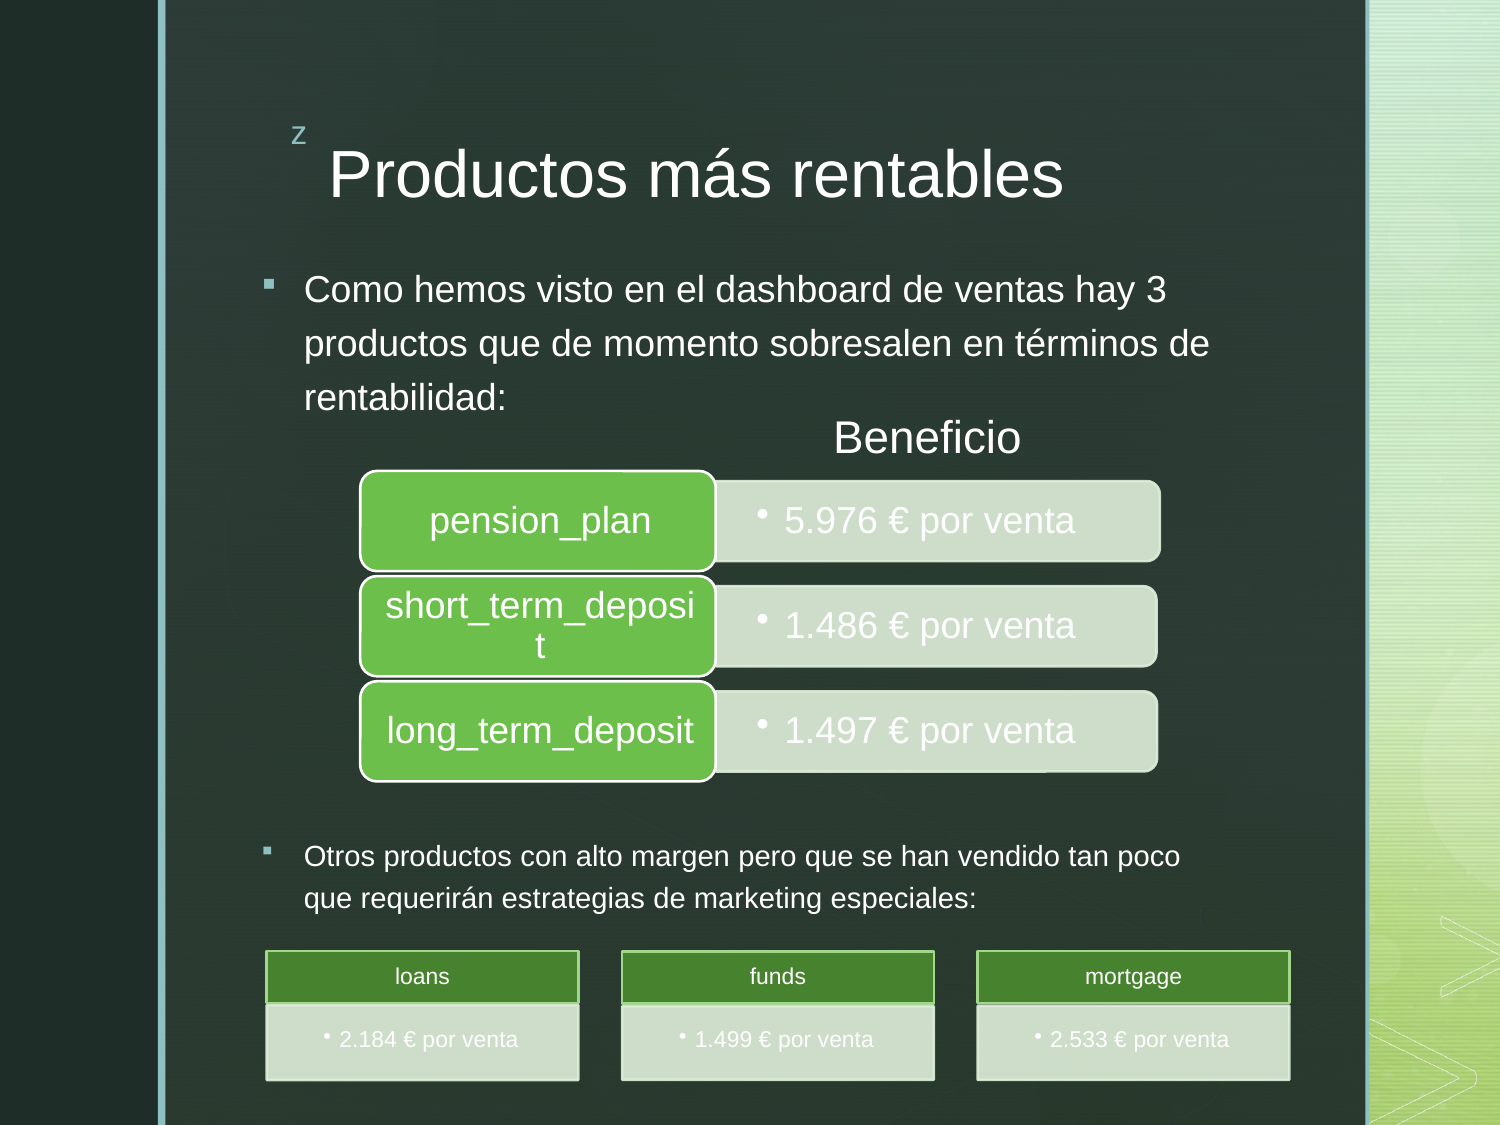

# Productos más rentables
Como hemos visto en el dashboard de ventas hay 3 productos que de momento sobresalen en términos de rentabilidad:
Beneficio
5.976 € por venta
pension_plan
1.486 € por venta
short_term_deposit
1.497 € por venta
long_term_deposit
Otros productos con alto margen pero que se han vendido tan poco que requerirán estrategias de marketing especiales:
loans
 2.184 € por venta
funds
 1.499 € por venta
mortgage
 2.533 € por venta